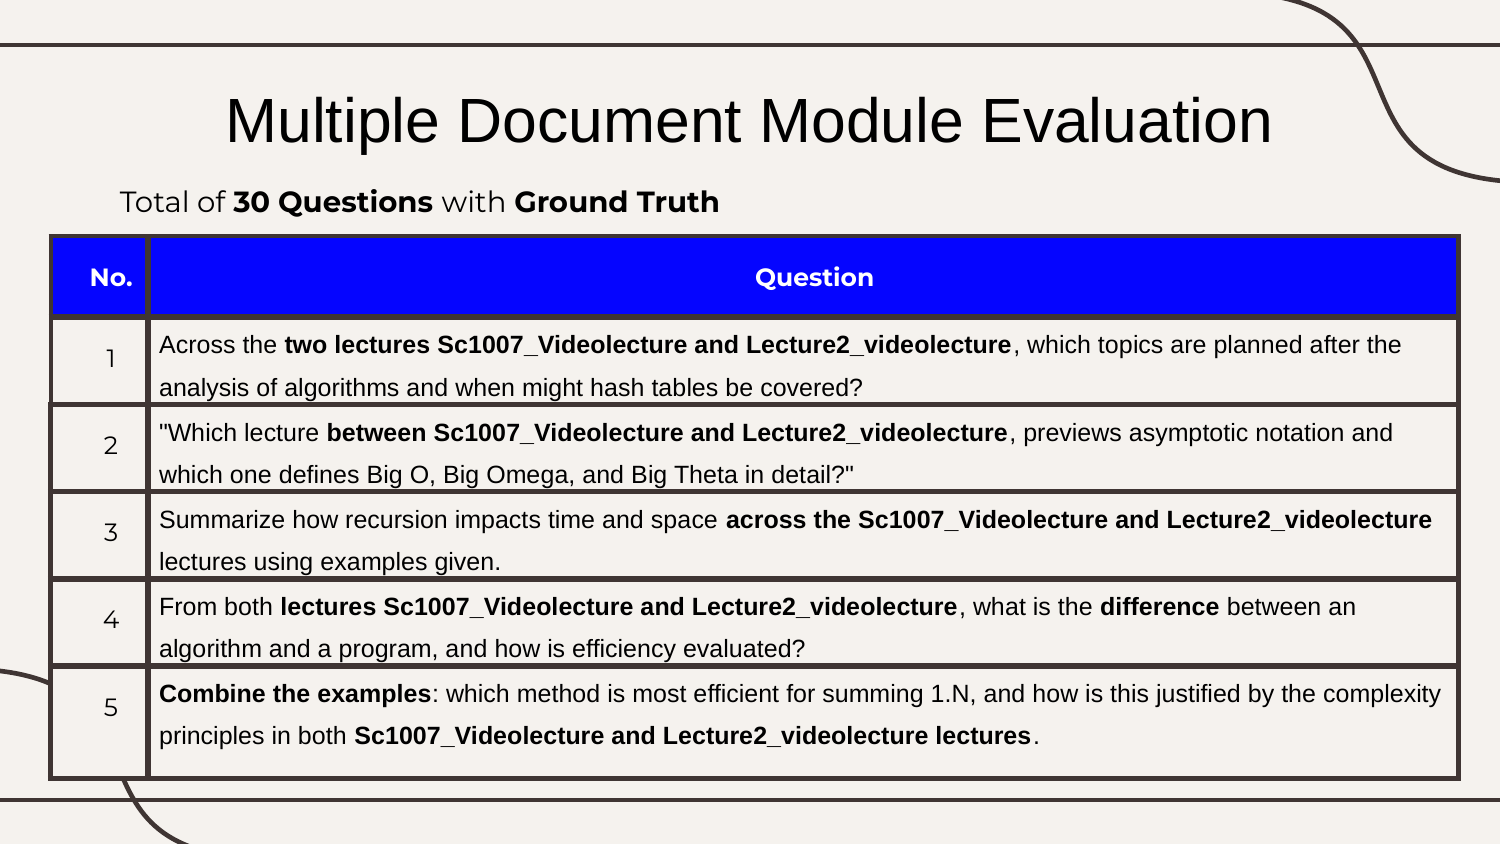

Multiple Document Module Evaluation
Total of 30 Questions with Ground Truth
| No. | Question |
| --- | --- |
| 1 | Across the two lectures Sc1007\_Videolecture and Lecture2\_videolecture, which topics are planned after the analysis of algorithms and when might hash tables be covered? |
| 2 | "Which lecture between Sc1007\_Videolecture and Lecture2\_videolecture, previews asymptotic notation and which one defines Big O, Big Omega, and Big Theta in detail?" |
| 3 | Summarize how recursion impacts time and space across the Sc1007\_Videolecture and Lecture2\_videolecture lectures using examples given. |
| 4 | From both lectures Sc1007\_Videolecture and Lecture2\_videolecture, what is the difference between an algorithm and a program, and how is efficiency evaluated? |
| 5 | Combine the examples: which method is most efficient for summing 1.N, and how is this justified by the complexity principles in both Sc1007\_Videolecture and Lecture2\_videolecture lectures. |